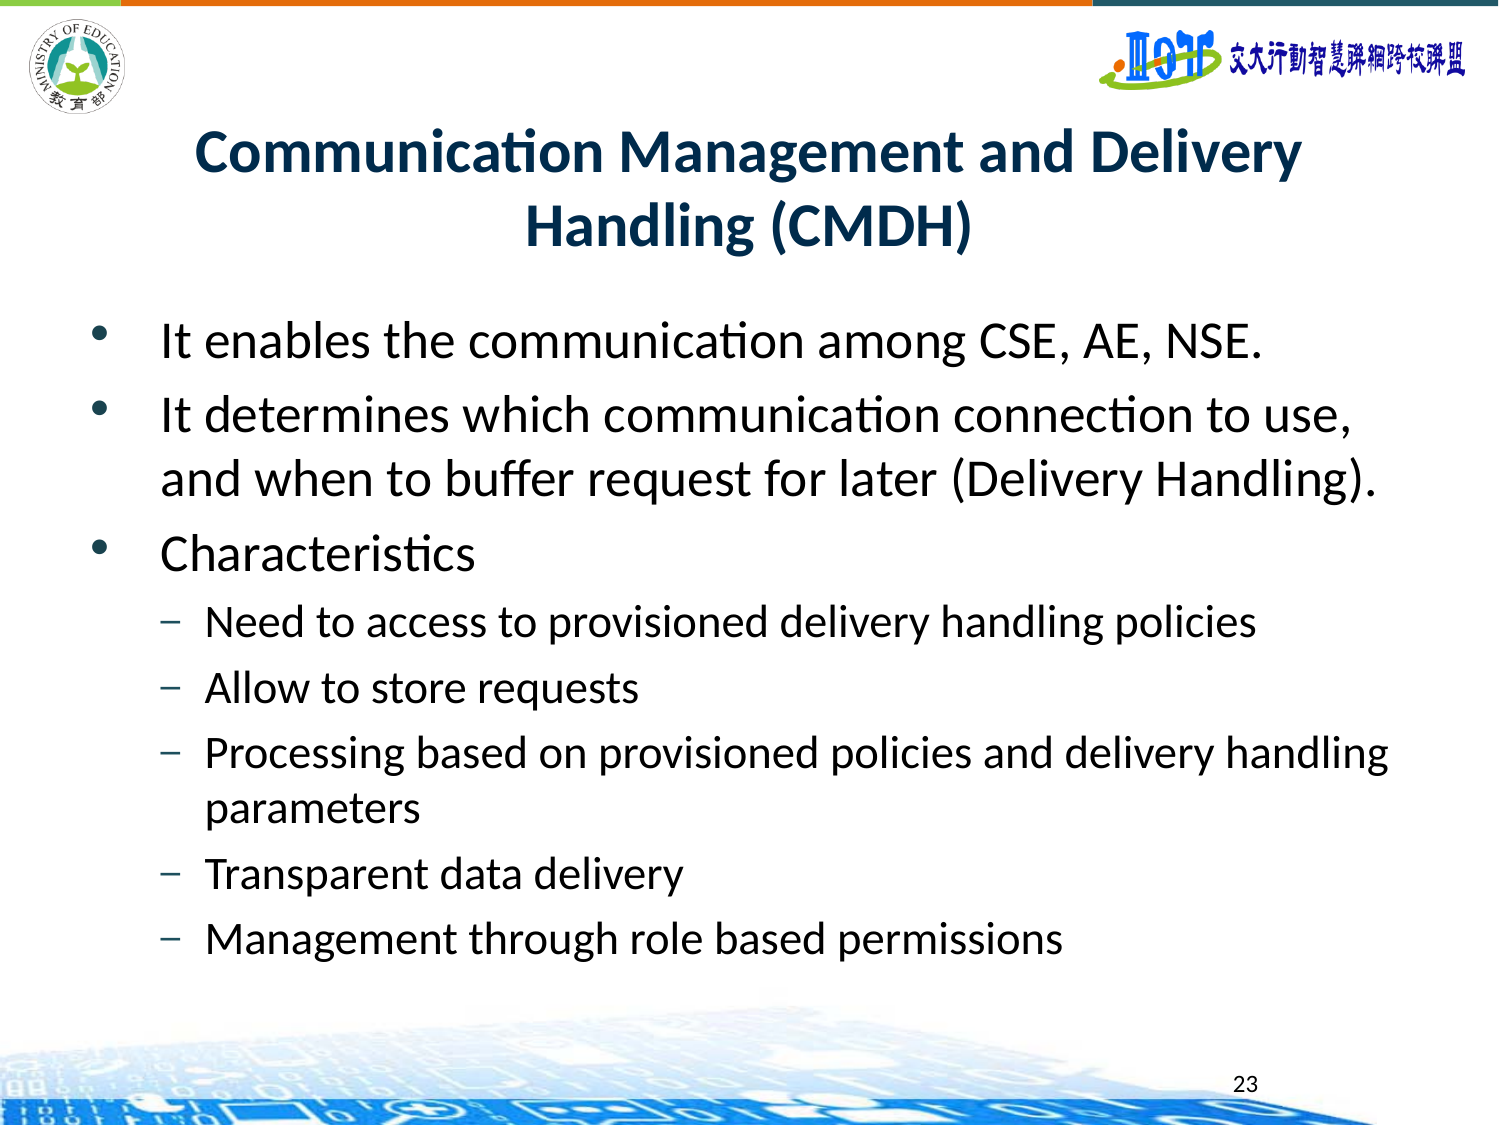

# Communication Management and Delivery Handling (CMDH)
It enables the communication among CSE, AE, NSE.
It determines which communication connection to use, and when to buffer request for later (Delivery Handling).
Characteristics
Need to access to provisioned delivery handling policies
Allow to store requests
Processing based on provisioned policies and delivery handling parameters
Transparent data delivery
Management through role based permissions

23